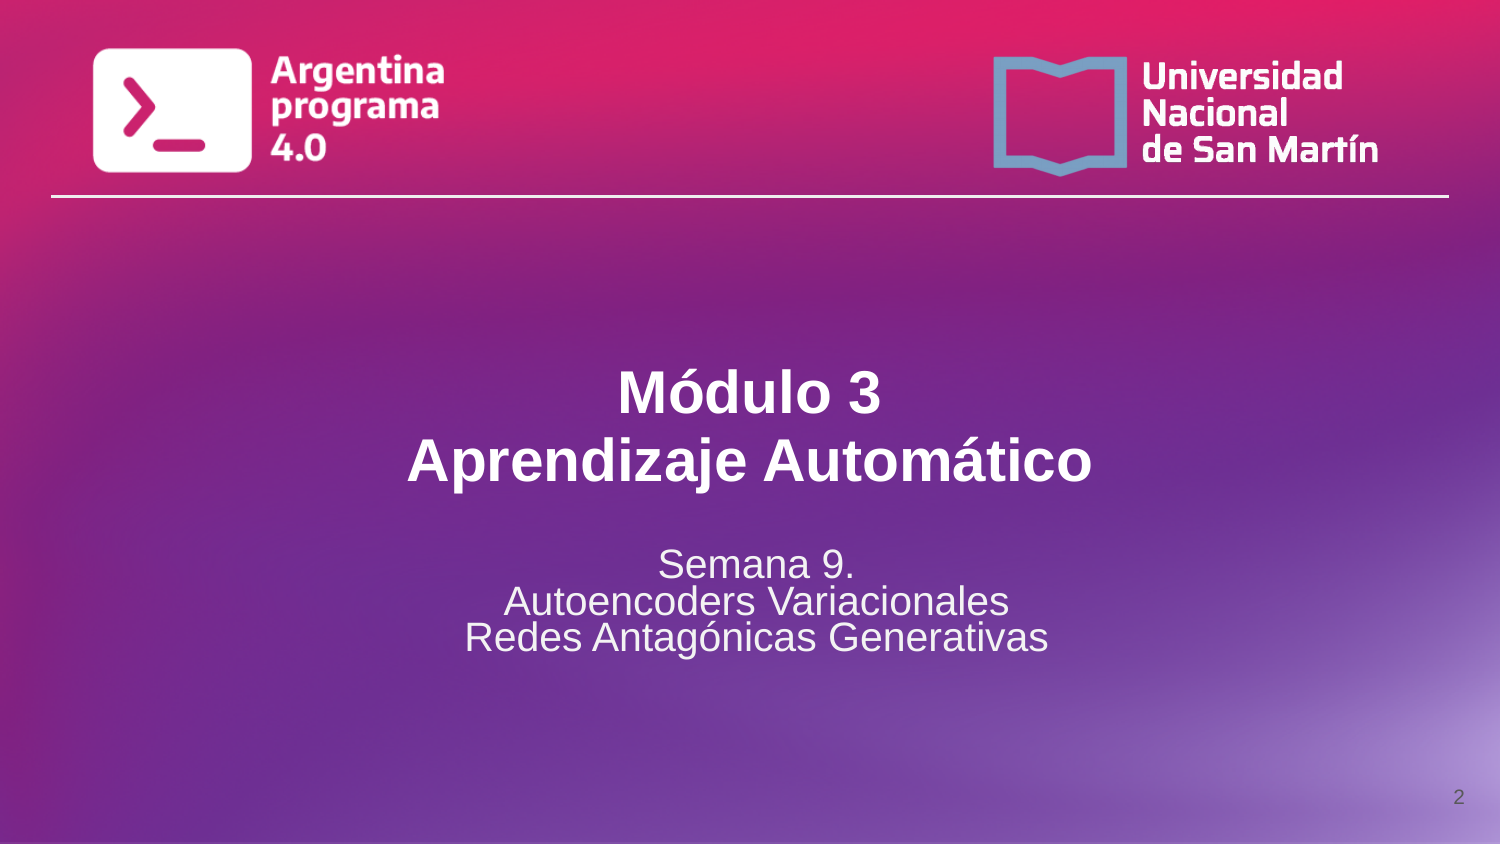

# Módulo 3 Aprendizaje Automático
Semana 9.
Autoencoders Variacionales
Redes Antagónicas Generativas

2